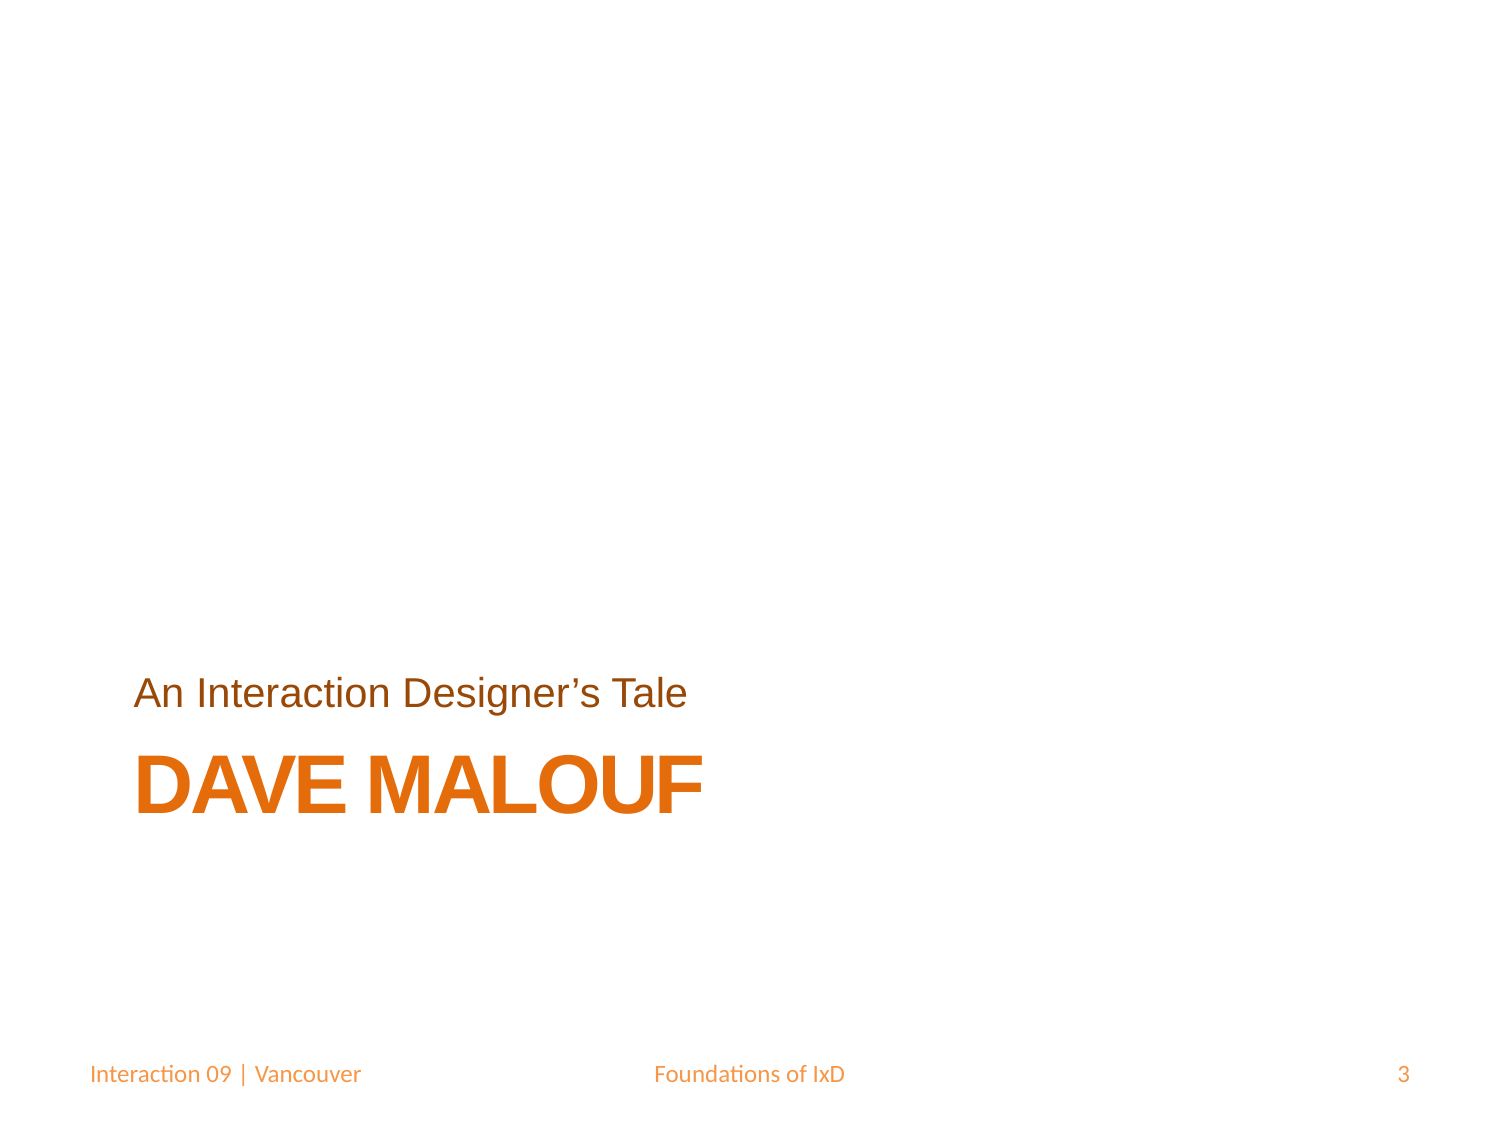

An Interaction Designer’s Tale
# Dave malouf
Interaction 09 | Vancouver
Foundations of IxD
3